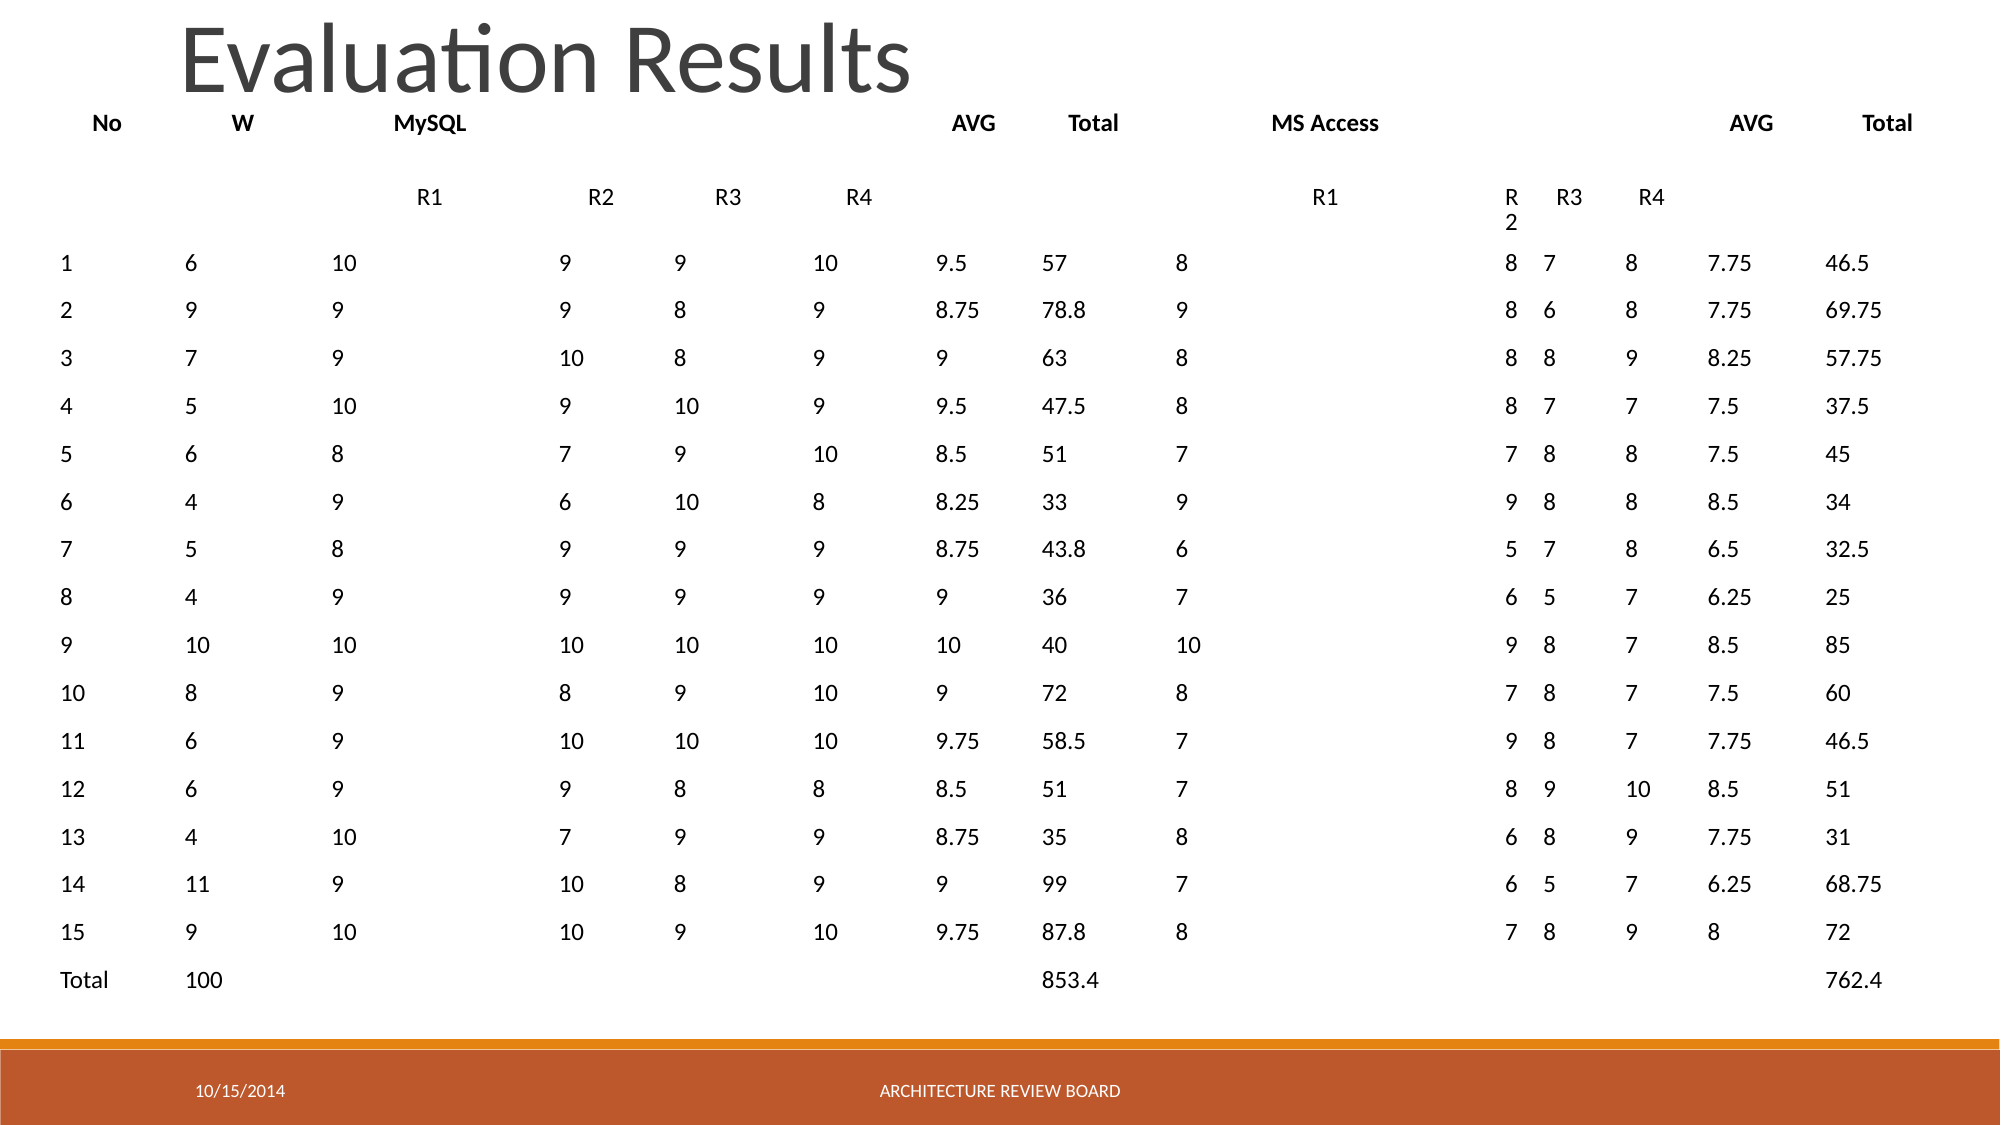

Evaluation Results
| No | W | MySQL |  |  |  | AVG | Total | MS Access |  |  |  | AVG | Total |
| --- | --- | --- | --- | --- | --- | --- | --- | --- | --- | --- | --- | --- | --- |
|  |  | R1 | R2 | R3 | R4 |  |  | R1 | R2 | R3 | R4 |  |  |
| 1 | 6 | 10 | 9 | 9 | 10 | 9.5 | 57 | 8 | 8 | 7 | 8 | 7.75 | 46.5 |
| 2 | 9 | 9 | 9 | 8 | 9 | 8.75 | 78.8 | 9 | 8 | 6 | 8 | 7.75 | 69.75 |
| 3 | 7 | 9 | 10 | 8 | 9 | 9 | 63 | 8 | 8 | 8 | 9 | 8.25 | 57.75 |
| 4 | 5 | 10 | 9 | 10 | 9 | 9.5 | 47.5 | 8 | 8 | 7 | 7 | 7.5 | 37.5 |
| 5 | 6 | 8 | 7 | 9 | 10 | 8.5 | 51 | 7 | 7 | 8 | 8 | 7.5 | 45 |
| 6 | 4 | 9 | 6 | 10 | 8 | 8.25 | 33 | 9 | 9 | 8 | 8 | 8.5 | 34 |
| 7 | 5 | 8 | 9 | 9 | 9 | 8.75 | 43.8 | 6 | 5 | 7 | 8 | 6.5 | 32.5 |
| 8 | 4 | 9 | 9 | 9 | 9 | 9 | 36 | 7 | 6 | 5 | 7 | 6.25 | 25 |
| 9 | 10 | 10 | 10 | 10 | 10 | 10 | 40 | 10 | 9 | 8 | 7 | 8.5 | 85 |
| 10 | 8 | 9 | 8 | 9 | 10 | 9 | 72 | 8 | 7 | 8 | 7 | 7.5 | 60 |
| 11 | 6 | 9 | 10 | 10 | 10 | 9.75 | 58.5 | 7 | 9 | 8 | 7 | 7.75 | 46.5 |
| 12 | 6 | 9 | 9 | 8 | 8 | 8.5 | 51 | 7 | 8 | 9 | 10 | 8.5 | 51 |
| 13 | 4 | 10 | 7 | 9 | 9 | 8.75 | 35 | 8 | 6 | 8 | 9 | 7.75 | 31 |
| 14 | 11 | 9 | 10 | 8 | 9 | 9 | 99 | 7 | 6 | 5 | 7 | 6.25 | 68.75 |
| 15 | 9 | 10 | 10 | 9 | 10 | 9.75 | 87.8 | 8 | 7 | 8 | 9 | 8 | 72 |
| Total | 100 |  |  |  |  |  | 853.4 |  |  |  |  |  | 762.4 |
10/15/2014
ARCHITECTURE REVIEW BOARD